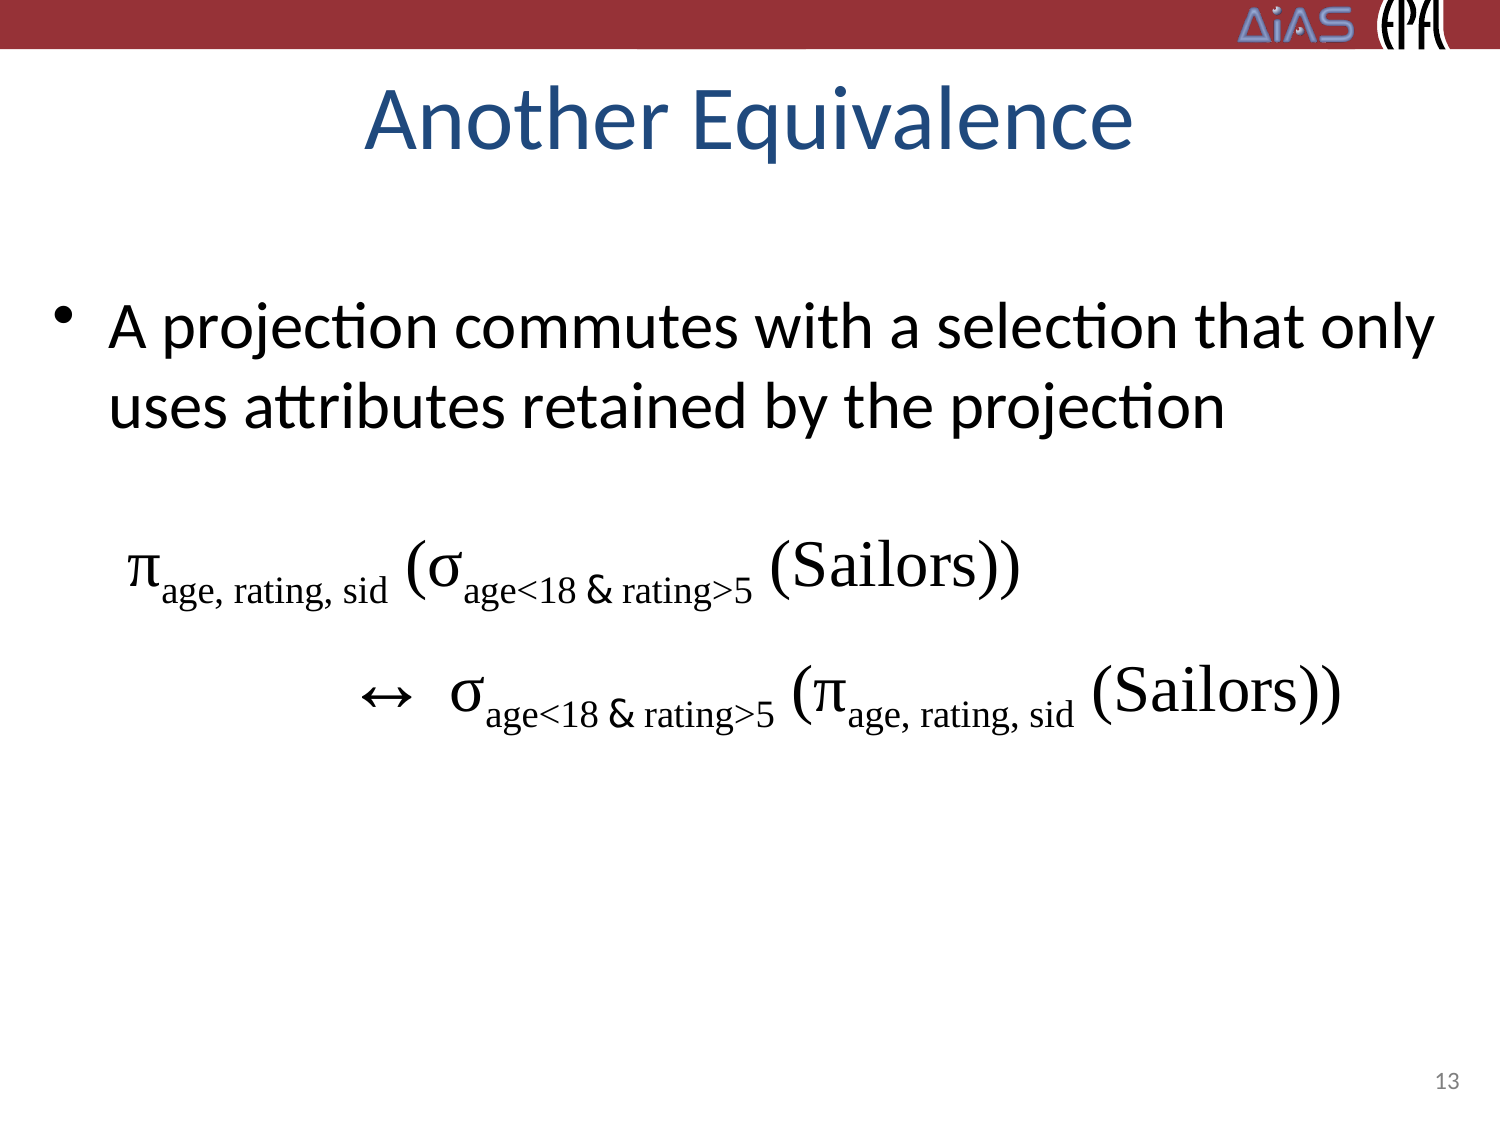

# Another Equivalence
A projection commutes with a selection that only uses attributes retained by the projection
πage, rating, sid (σage<18 & rating>5 (Sailors))
             ↔ σage<18 & rating>5 (πage, rating, sid (Sailors))

13